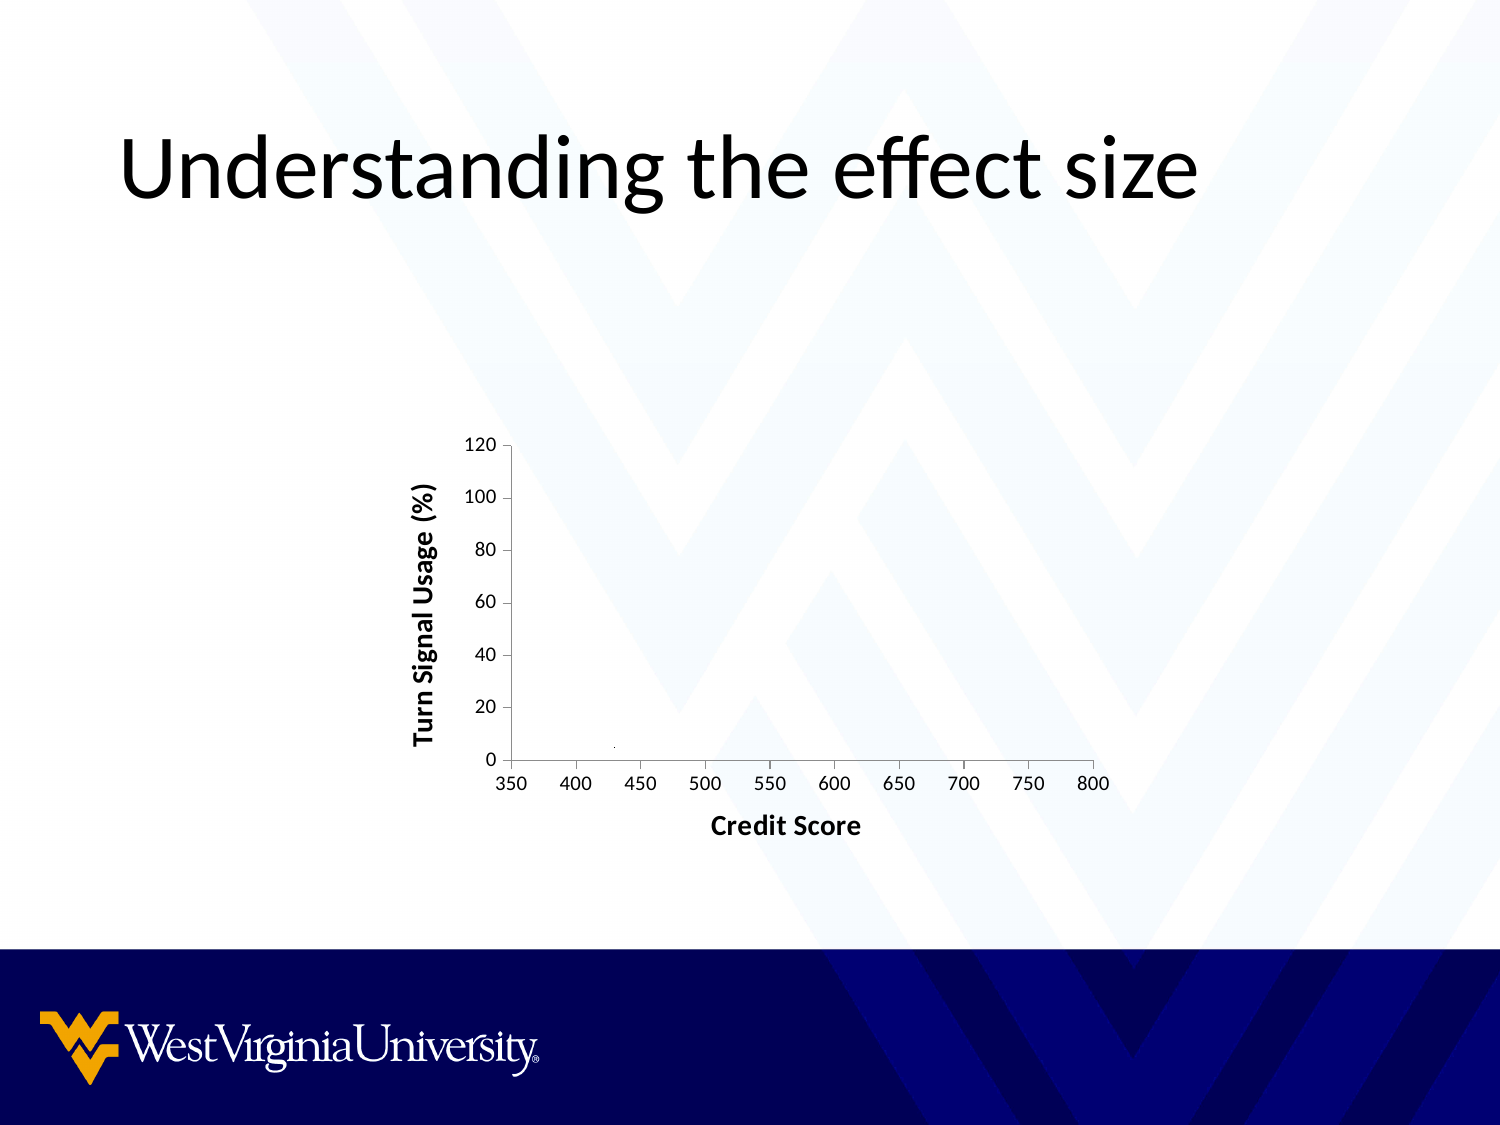

# Understanding the effect size

### Chart

| Category | Credit score |
|---|---|